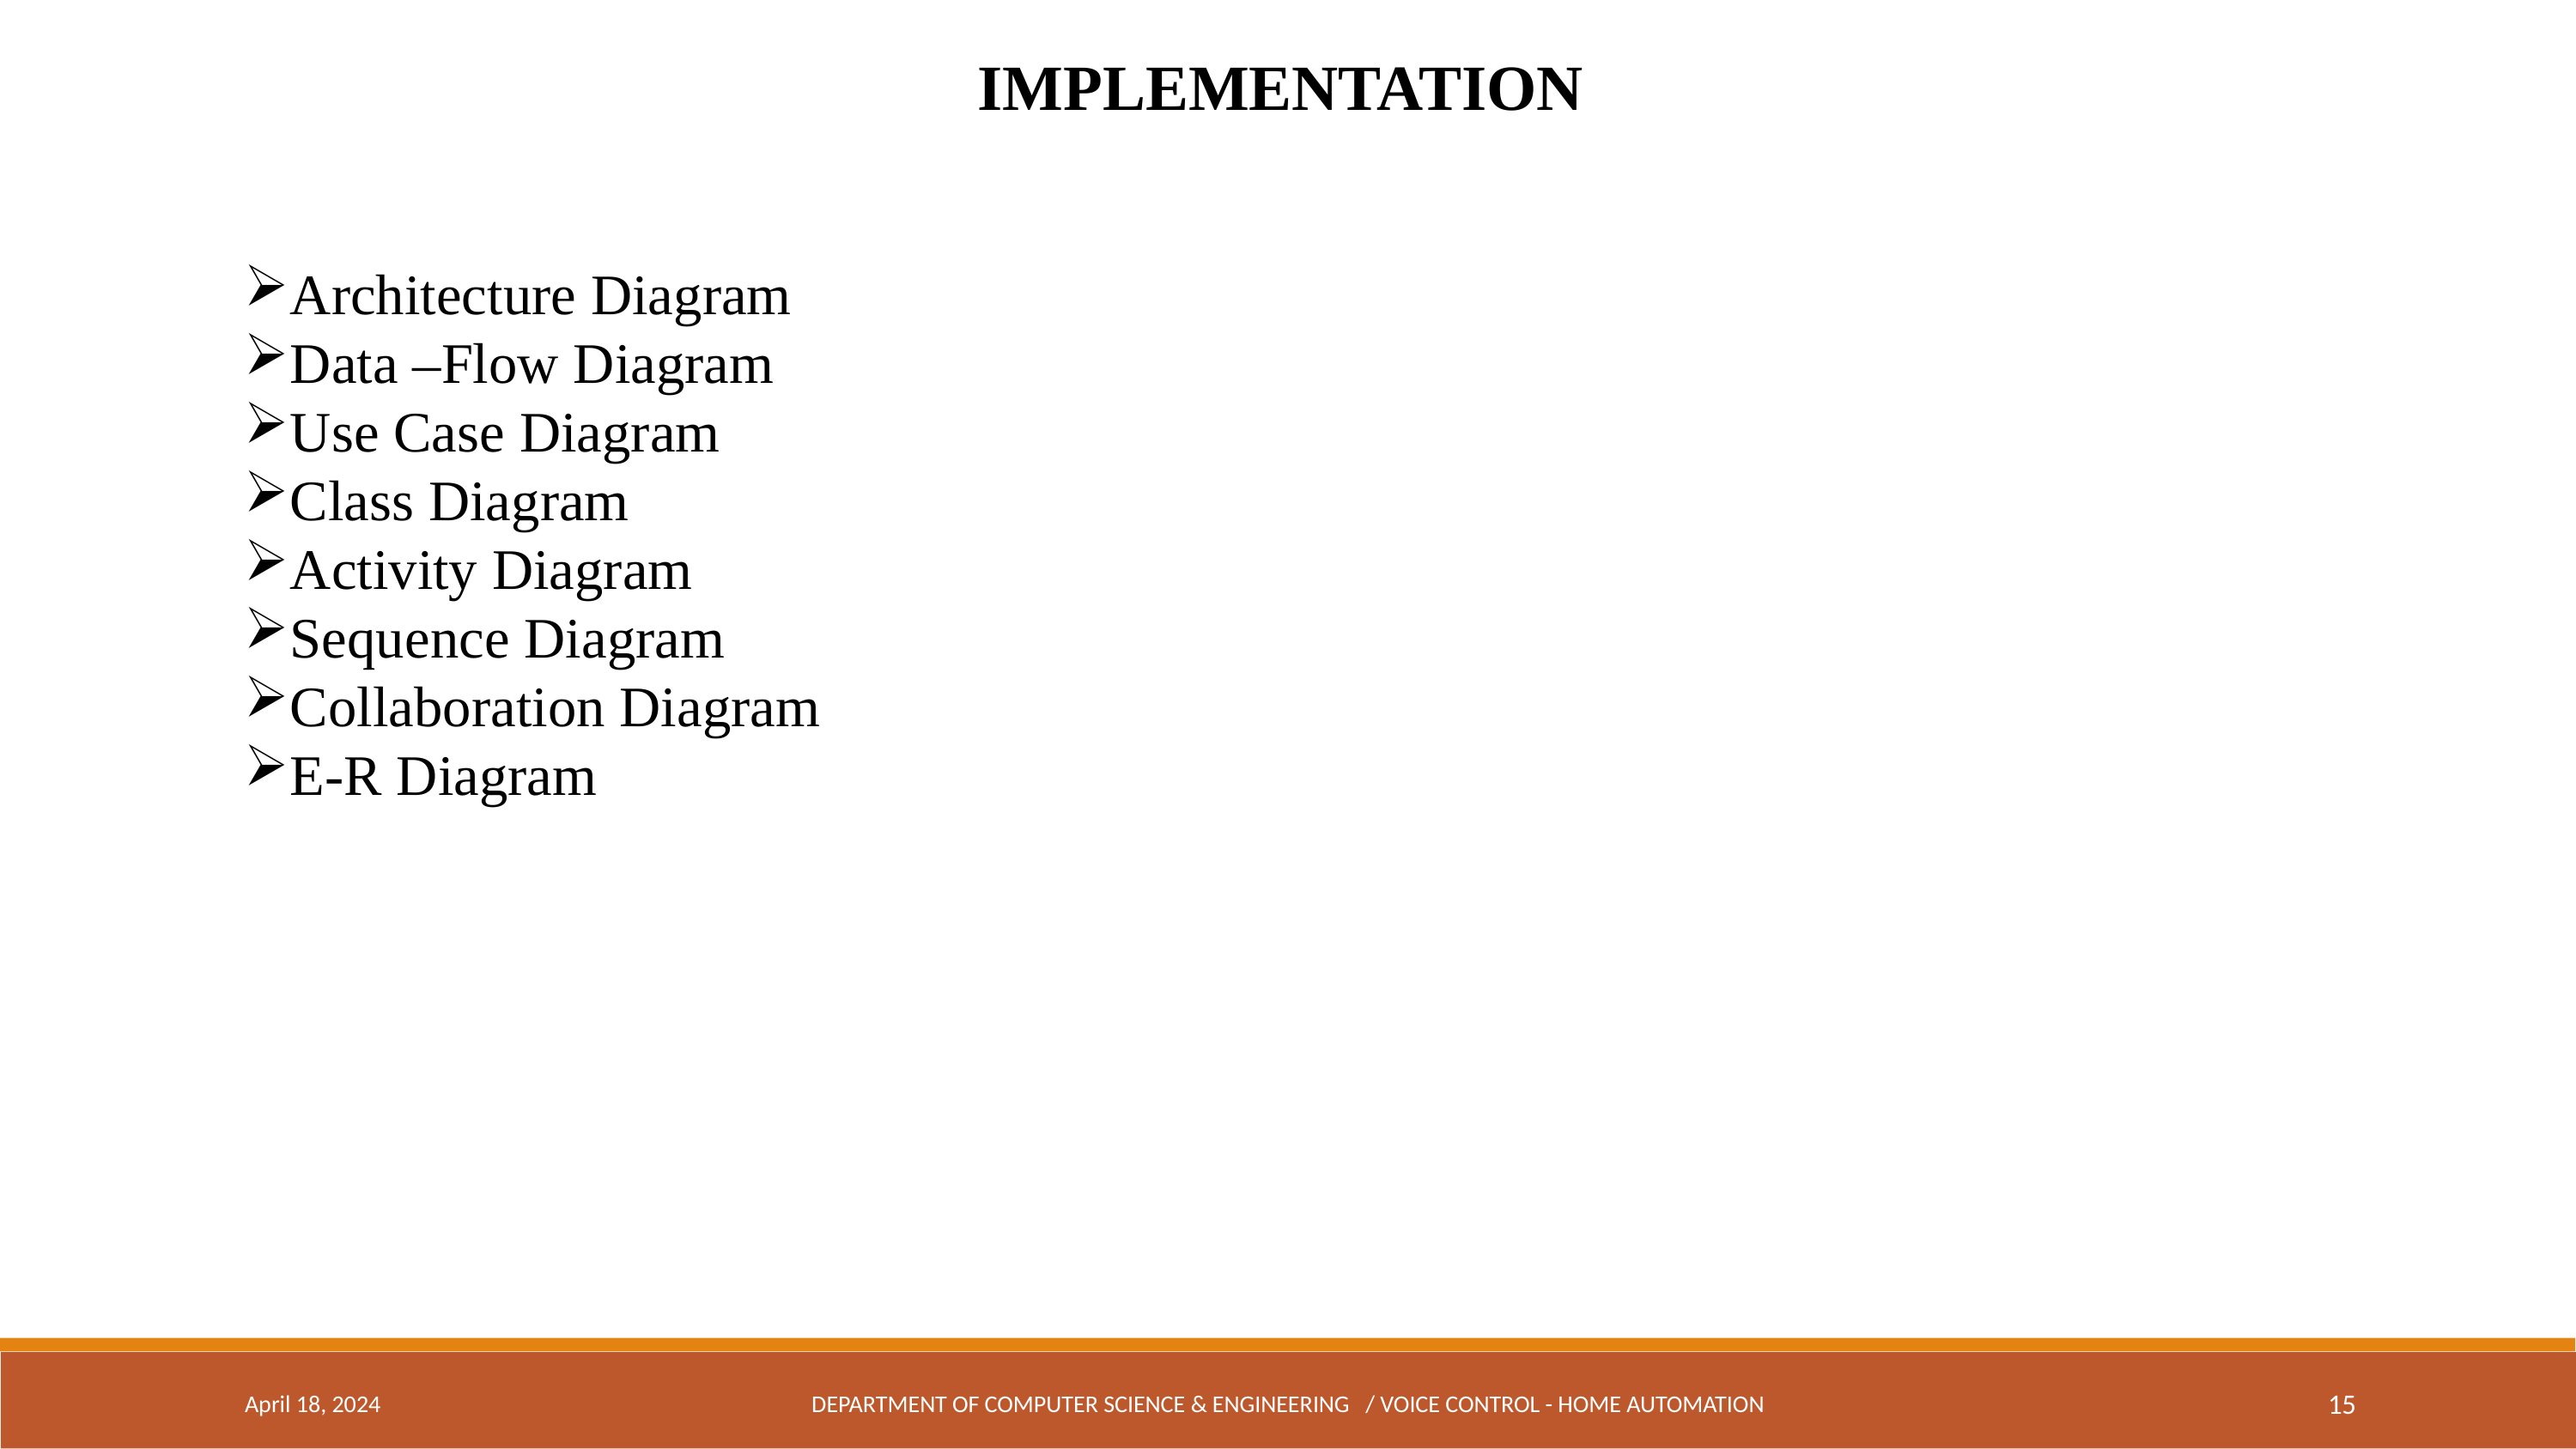

IMPLEMENTATION
Architecture Diagram
Data –Flow Diagram
Use Case Diagram
Class Diagram
Activity Diagram
Sequence Diagram
Collaboration Diagram
E-R Diagram
April 18, 2024
DEPARTMENT OF COMPUTER SCIENCE & ENGINEERING   / Voice Control - Home Automation
15